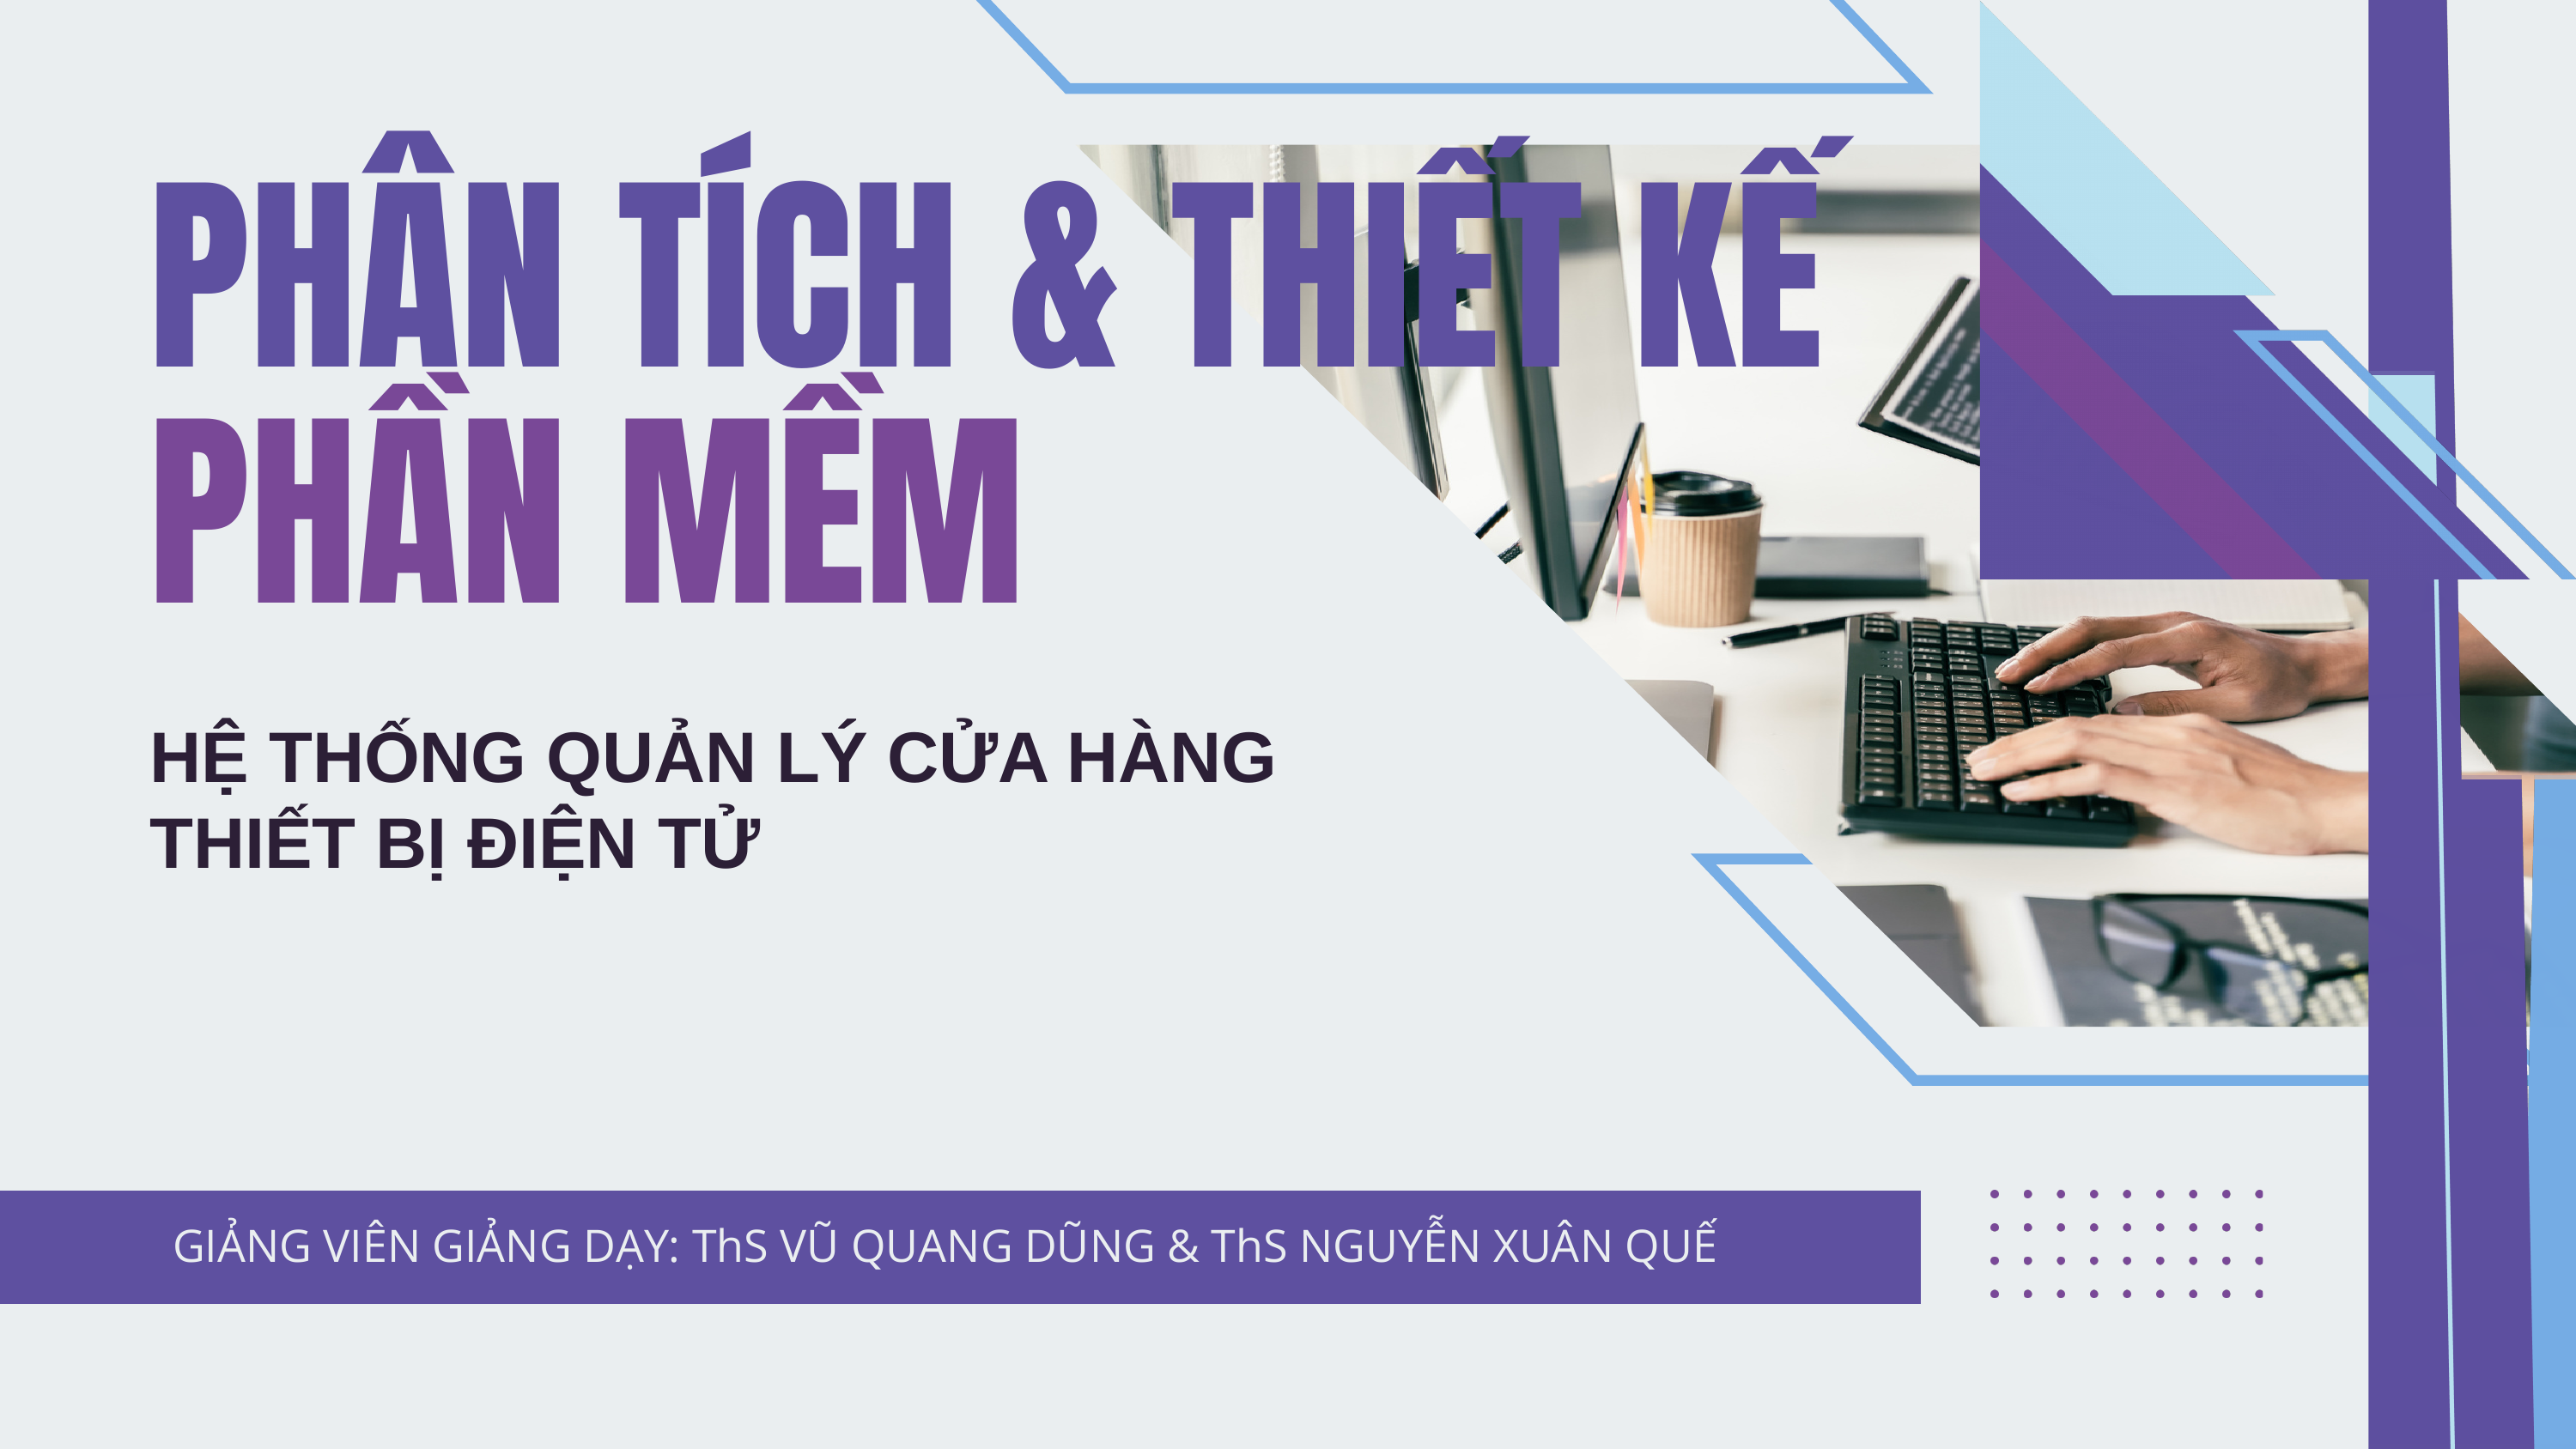

PHÂN TÍCH & THIẾT KẾ
PHẦN MỀM

HỆ THỐNG QUẢN LÝ CỬA HÀNG THIẾT BỊ ĐIỆN TỬ

GIẢNG VIÊN GIẢNG DẠY: ThS VŨ QUANG DŨNG & ThS NGUYỄN XUÂN QUẾ